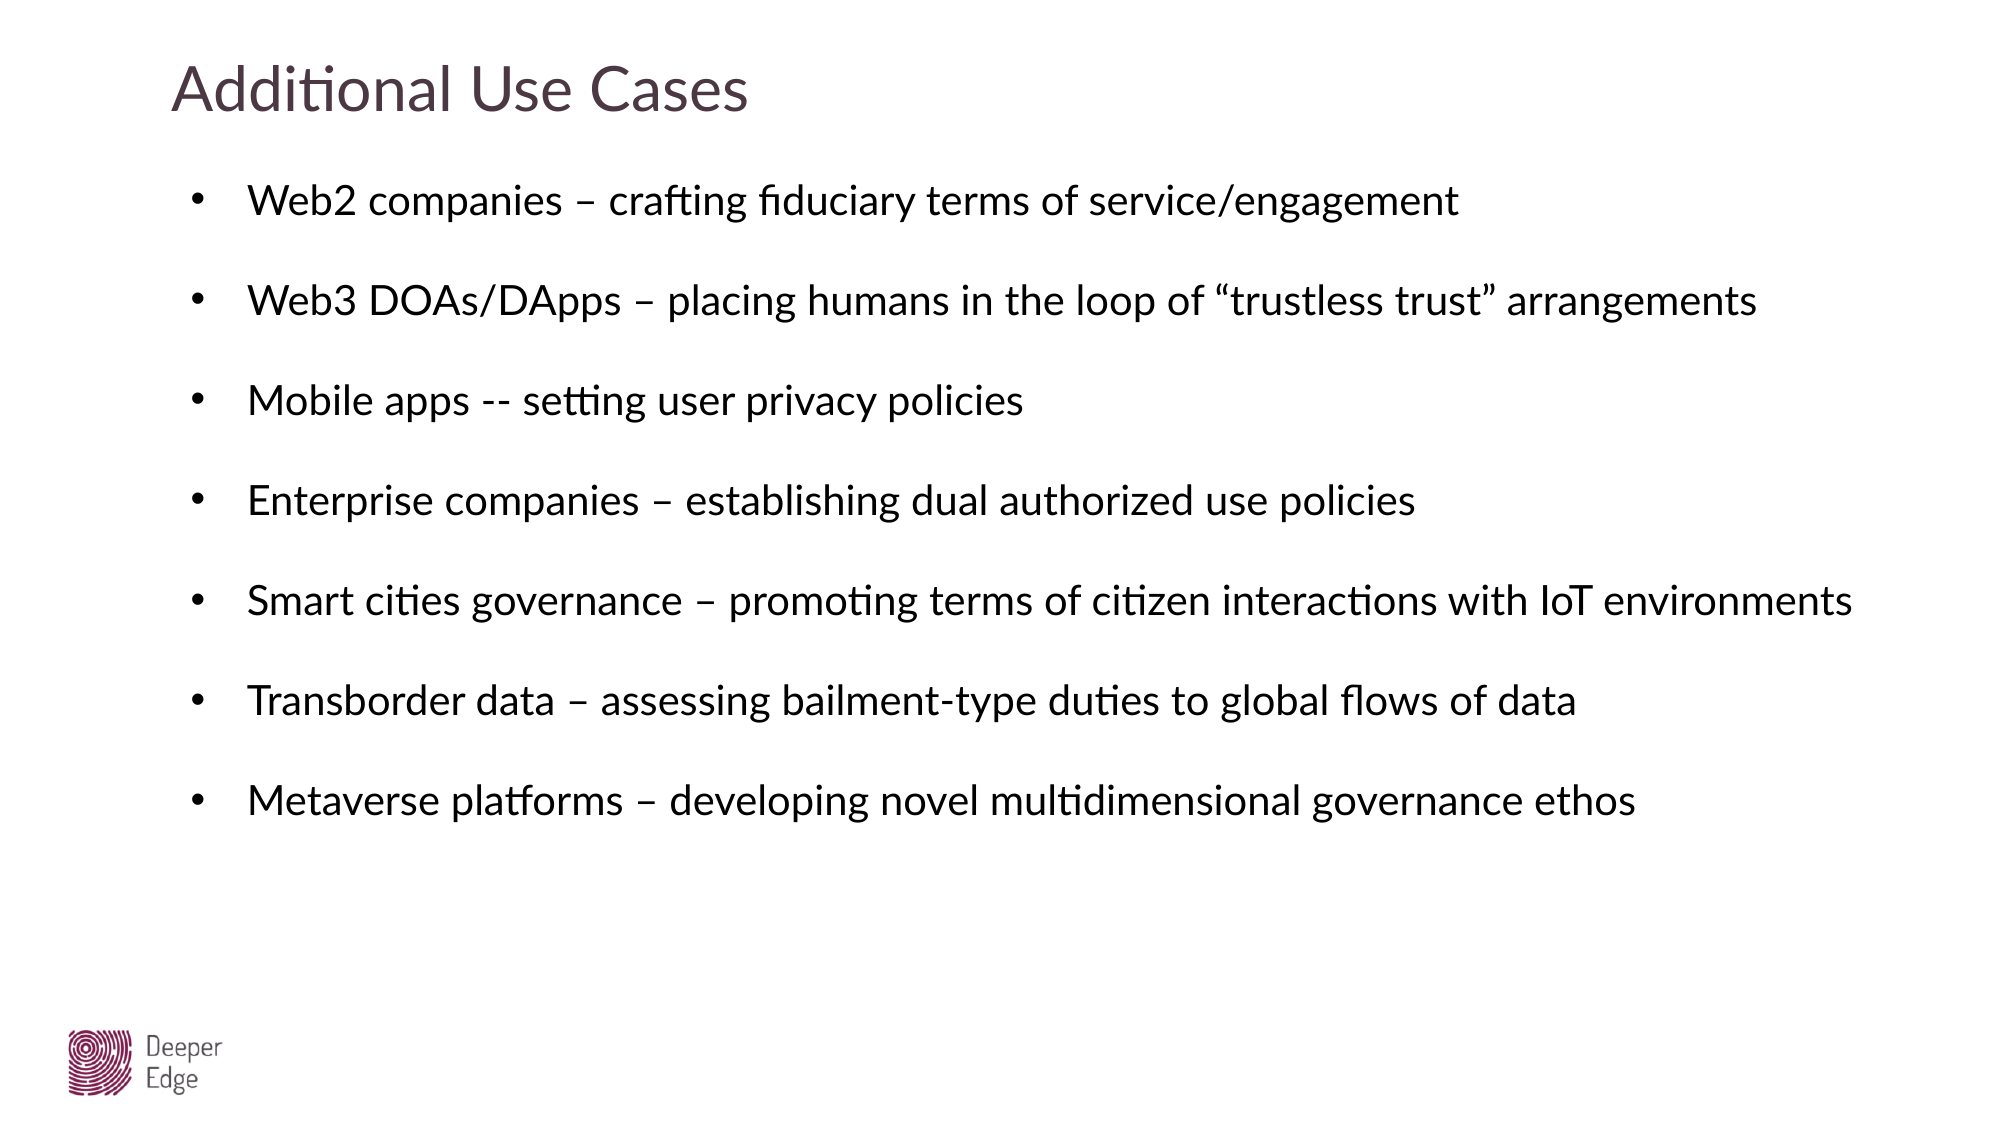

Additional Use Cases
Web2 companies – crafting fiduciary terms of service/engagement

Web3 DOAs/DApps – placing humans in the loop of “trustless trust” arrangements

Mobile apps -- setting user privacy policies

Enterprise companies – establishing dual authorized use policies

Smart cities governance – promoting terms of citizen interactions with IoT environments

Transborder data – assessing bailment-type duties to global flows of data

Metaverse platforms – developing novel multidimensional governance ethos